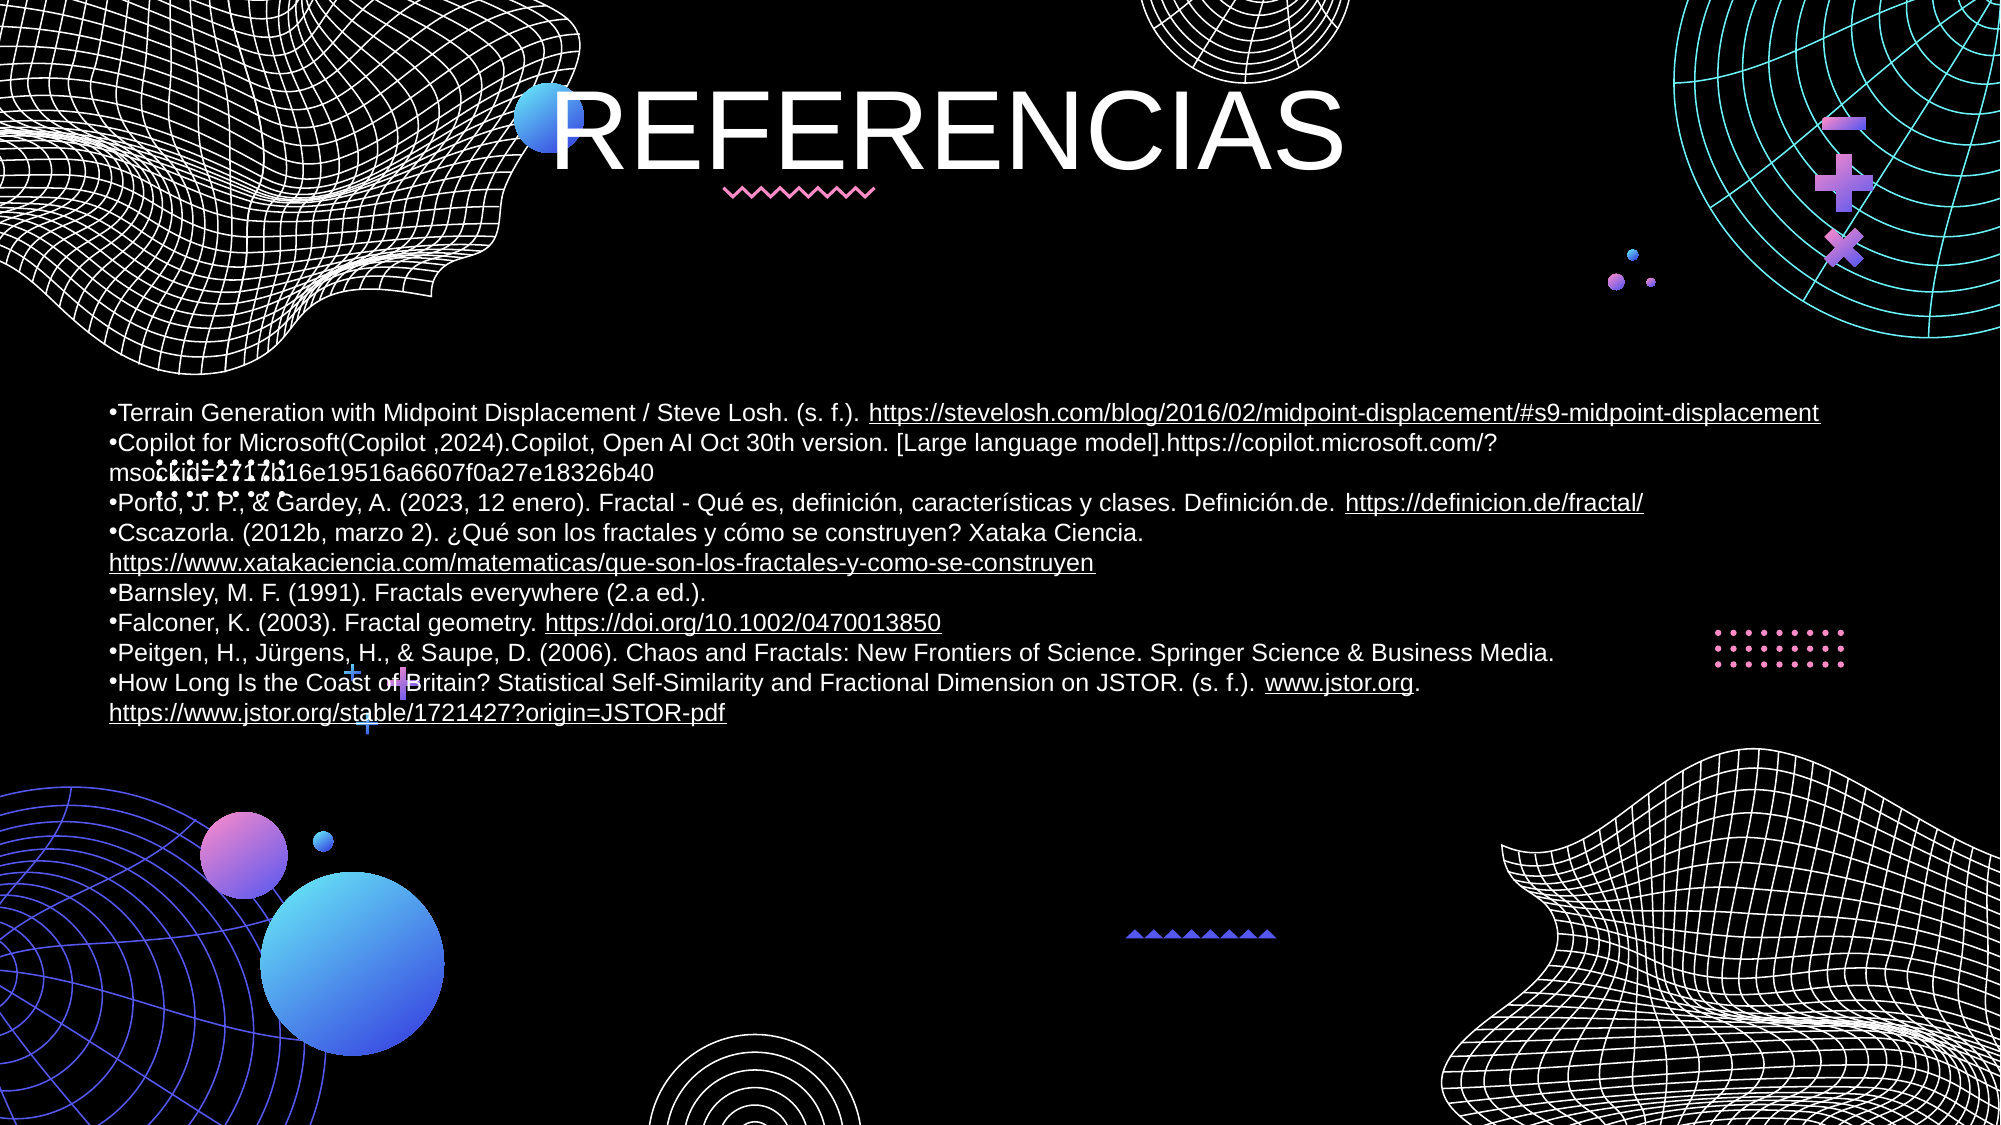

# REFERENCIAS

Terrain Generation with Midpoint Displacement / Steve Losh. (s. f.). https://stevelosh.com/blog/2016/02/midpoint-displacement/#s9-midpoint-displacement
Copilot for Microsoft(Copilot ,2024).Copilot, Open AI Oct 30th version. [Large language model].https://copilot.microsoft.com/?msockid=2717b16e19516a6607f0a27e18326b40
Porto, J. P., & Gardey, A. (2023, 12 enero). Fractal - Qué es, definición, características y clases. Definición.de. https://definicion.de/fractal/
Cscazorla. (2012b, marzo 2). ¿Qué son los fractales y cómo se construyen? Xataka Ciencia. https://www.xatakaciencia.com/matematicas/que-son-los-fractales-y-como-se-construyen
Barnsley, M. F. (1991). Fractals everywhere (2.a ed.).
Falconer, K. (2003). Fractal geometry. https://doi.org/10.1002/0470013850
Peitgen, H., Jürgens, H., & Saupe, D. (2006). Chaos and Fractals: New Frontiers of Science. Springer Science & Business Media.
How Long Is the Coast of Britain? Statistical Self-Similarity and Fractional Dimension on JSTOR. (s. f.). www.jstor.org. https://www.jstor.org/stable/1721427?origin=JSTOR-pdf